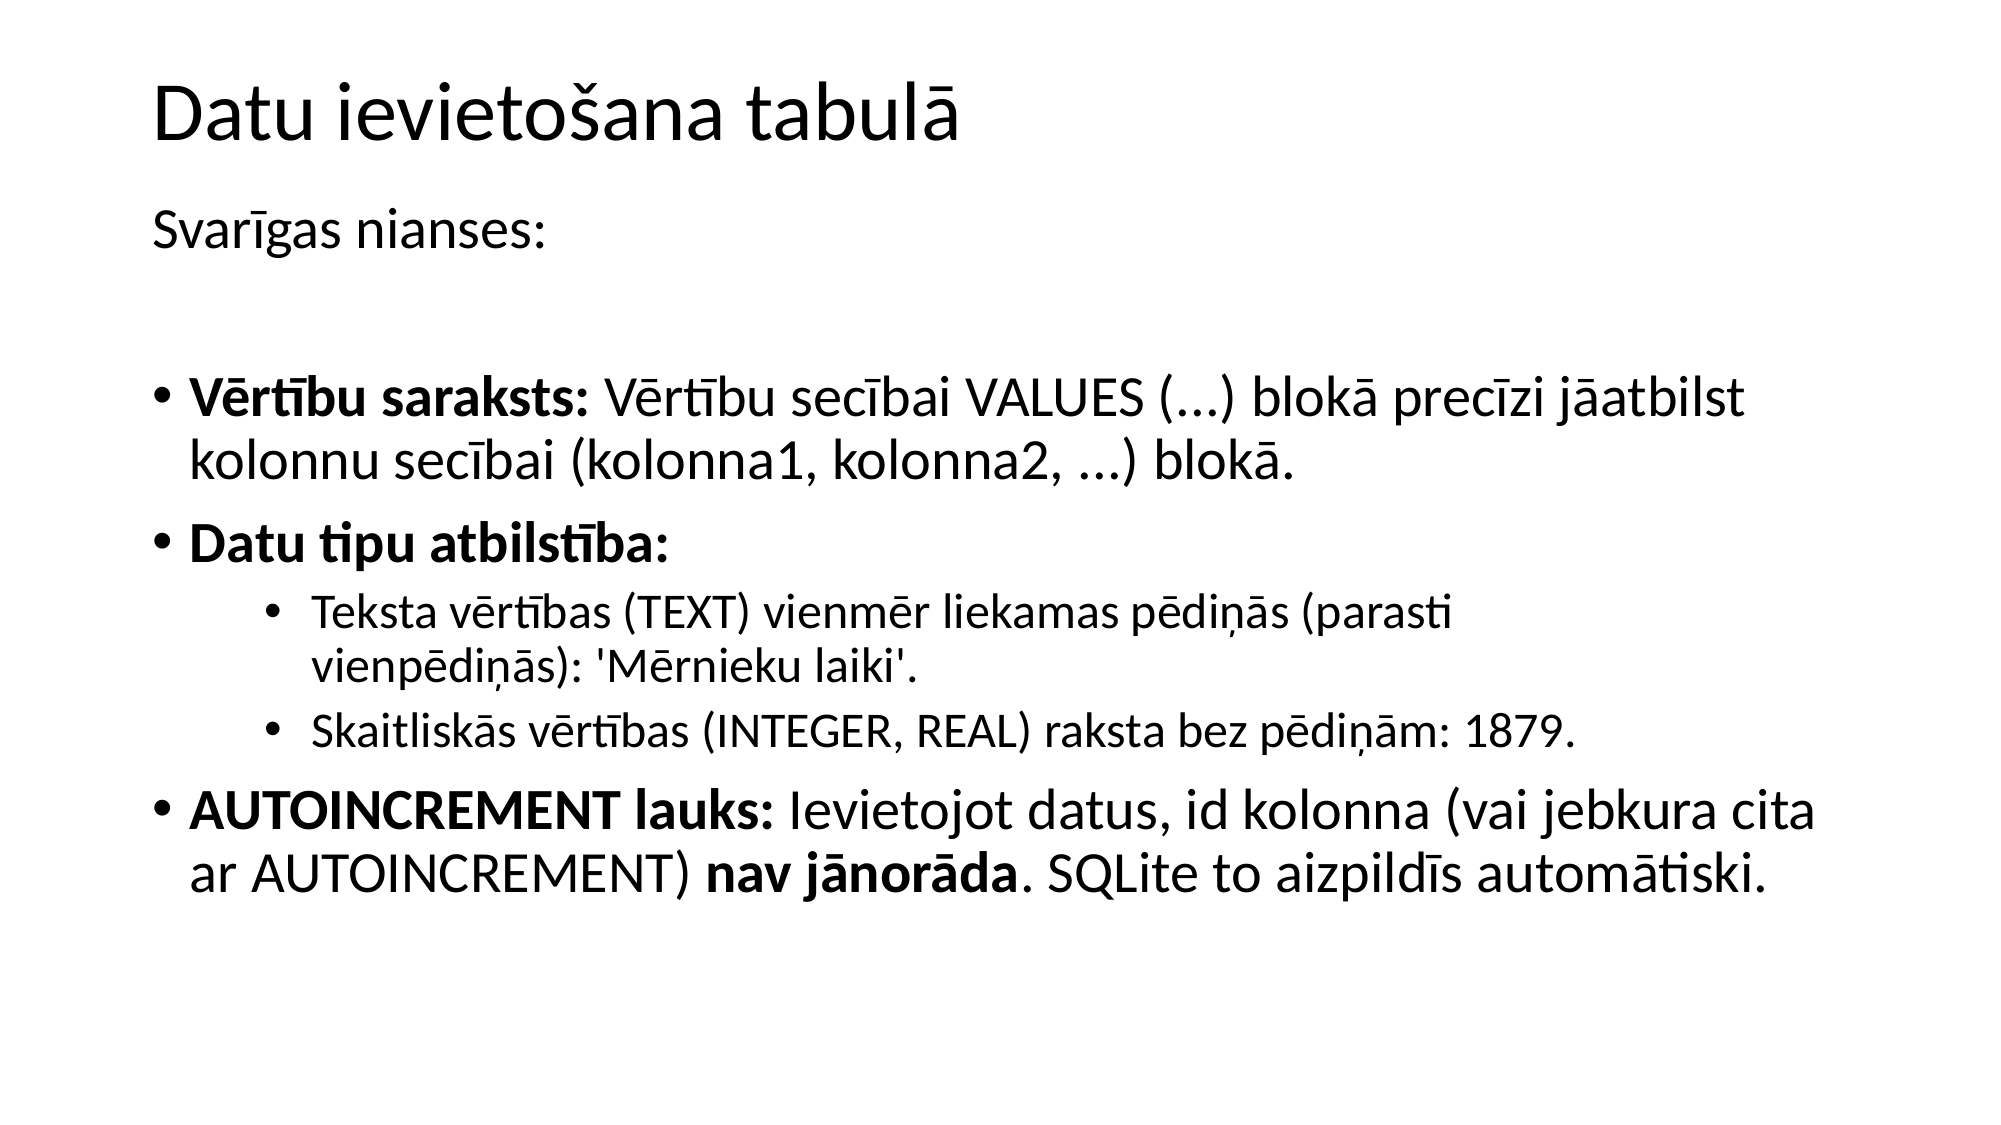

# Datu ievietošana tabulā
Svarīgas nianses:

Vērtību saraksts: Vērtību secībai VALUES (...) blokā precīzi jāatbilst kolonnu secībai (kolonna1, kolonna2, ...) blokā.
Datu tipu atbilstība:
Teksta vērtības (TEXT) vienmēr liekamas pēdiņās (parasti vienpēdiņās): 'Mērnieku laiki'.
Skaitliskās vērtības (INTEGER, REAL) raksta bez pēdiņām: 1879.
AUTOINCREMENT lauks: Ievietojot datus, id kolonna (vai jebkura cita ar AUTOINCREMENT) nav jānorāda. SQLite to aizpildīs automātiski.